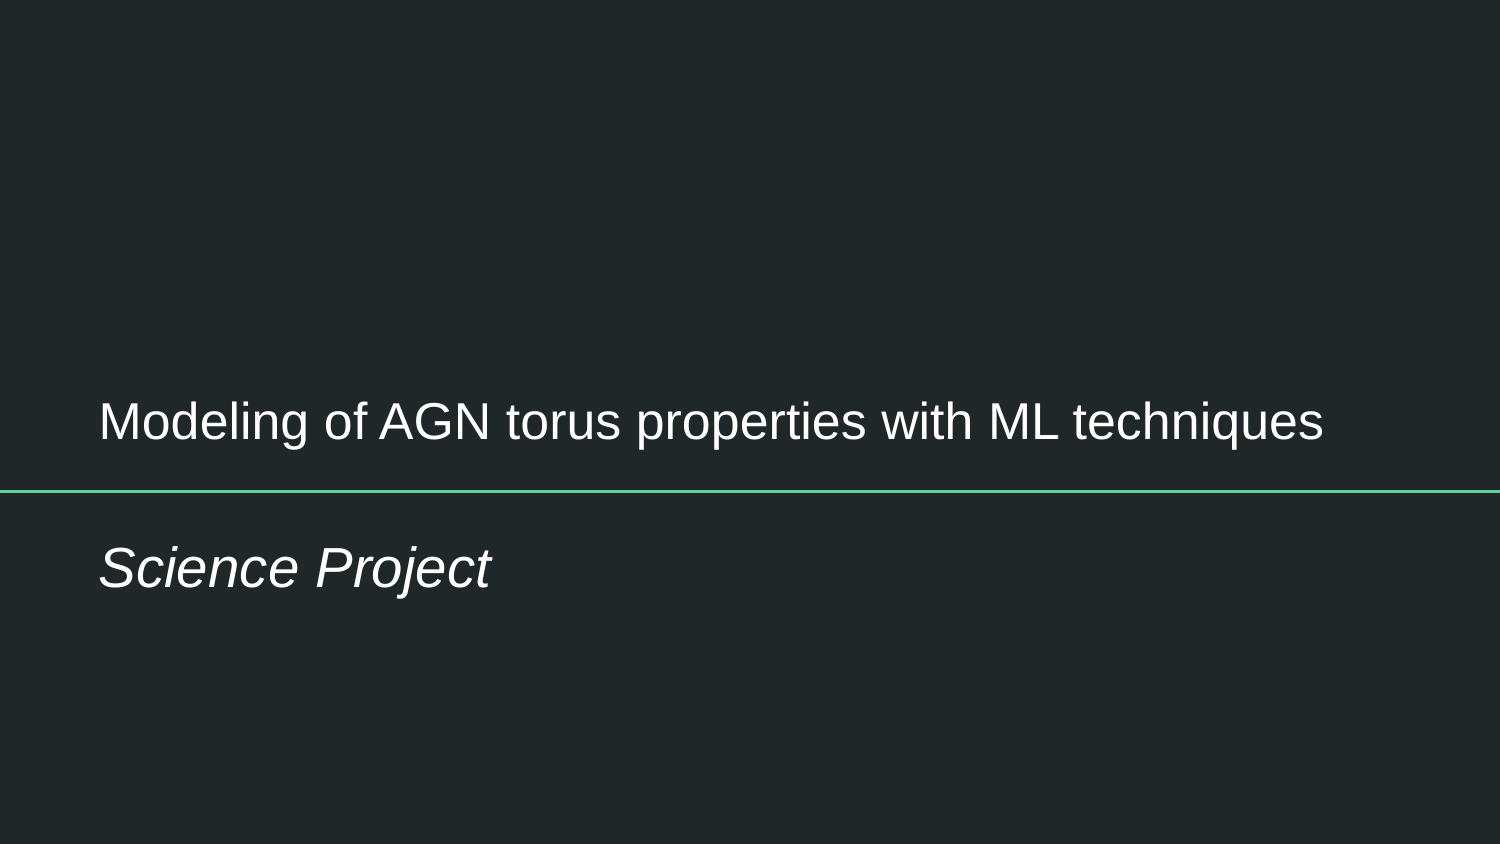

# Modeling of AGN torus properties with ML techniques
Science Project